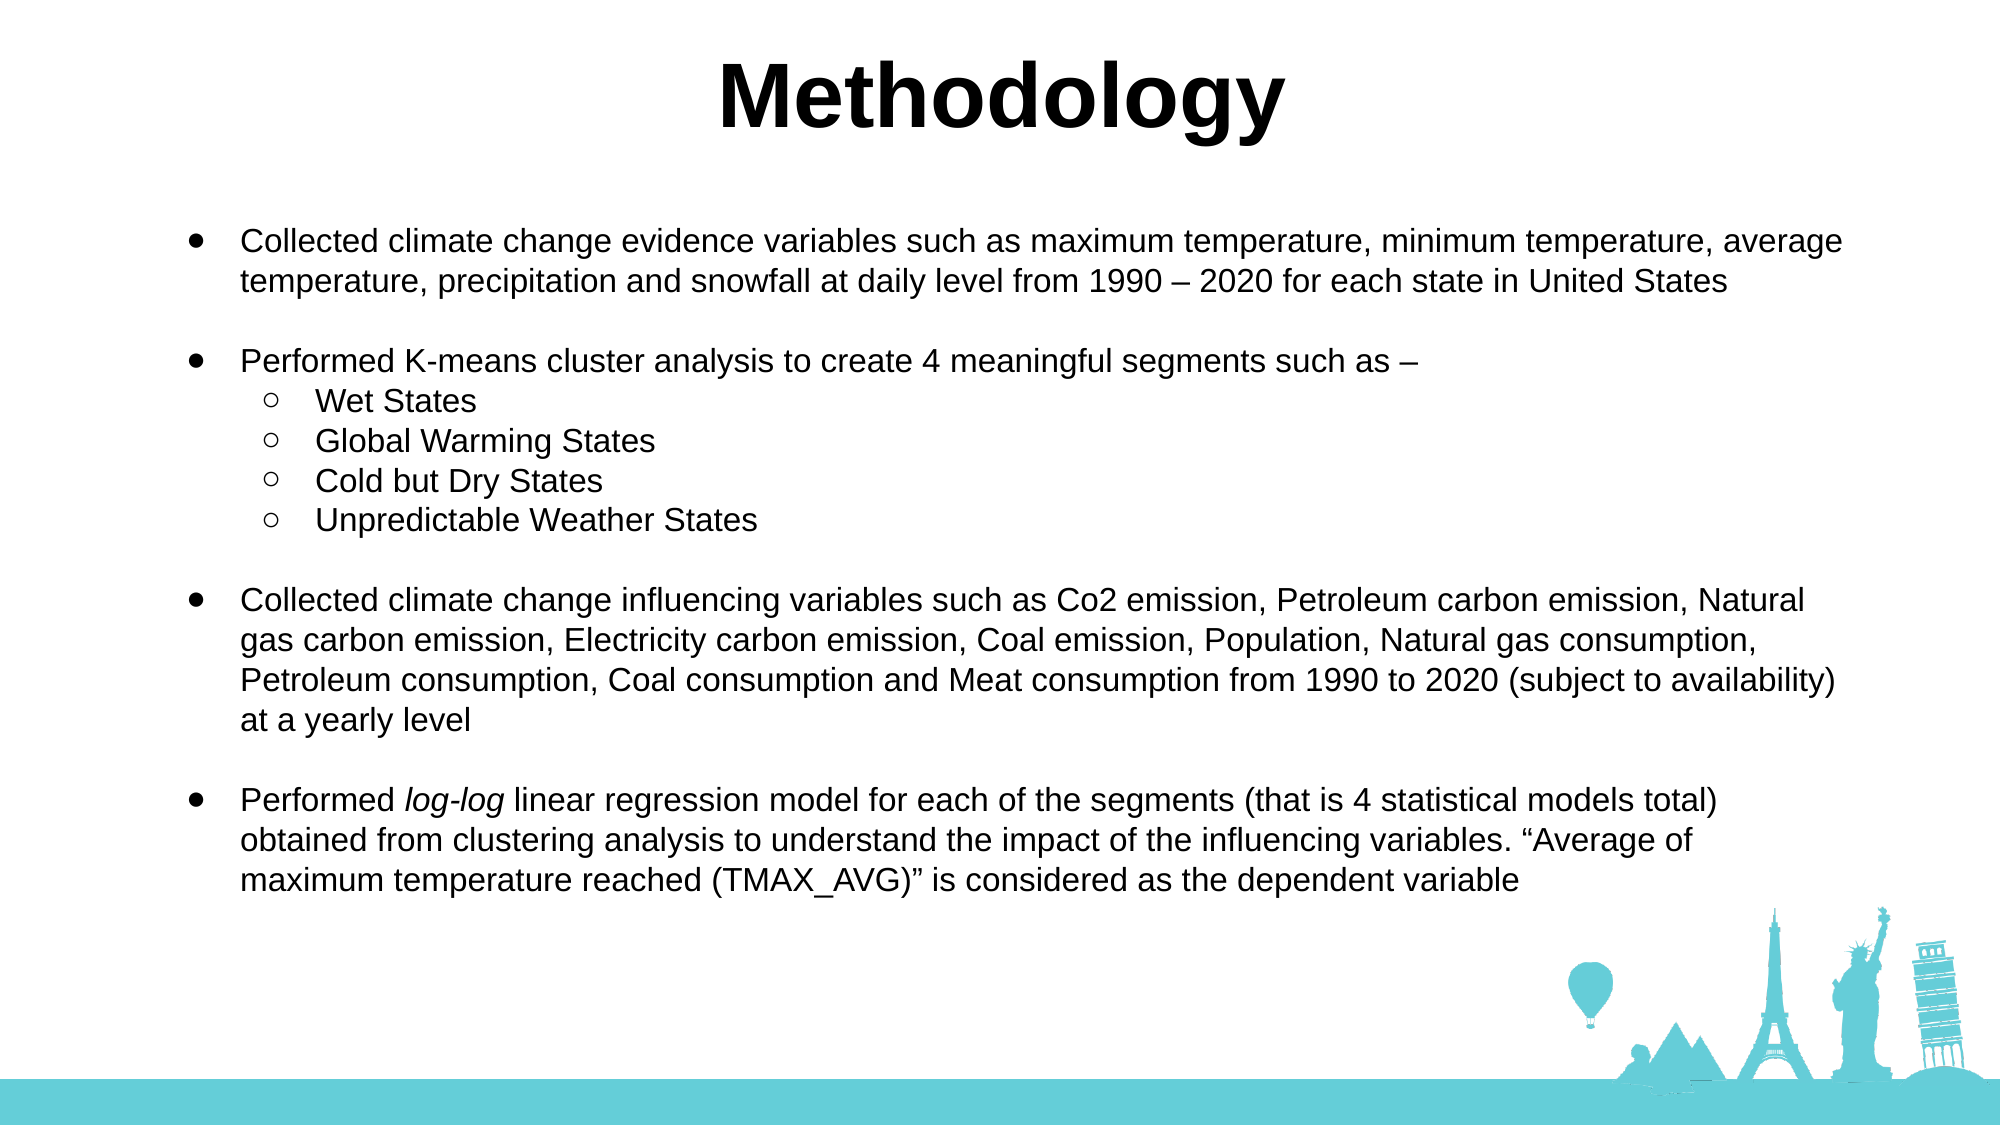

Methodology
Collected climate change evidence variables such as maximum temperature, minimum temperature, average temperature, precipitation and snowfall at daily level from 1990 – 2020 for each state in United States

Performed K-means cluster analysis to create 4 meaningful segments such as –
Wet States
Global Warming States
Cold but Dry States
Unpredictable Weather States

Collected climate change influencing variables such as Co2 emission, Petroleum carbon emission, Natural gas carbon emission, Electricity carbon emission, Coal emission, Population, Natural gas consumption, Petroleum consumption, Coal consumption and Meat consumption from 1990 to 2020 (subject to availability) at a yearly level

Performed log-log linear regression model for each of the segments (that is 4 statistical models total) obtained from clustering analysis to understand the impact of the influencing variables. “Average of maximum temperature reached (TMAX_AVG)” is considered as the dependent variable